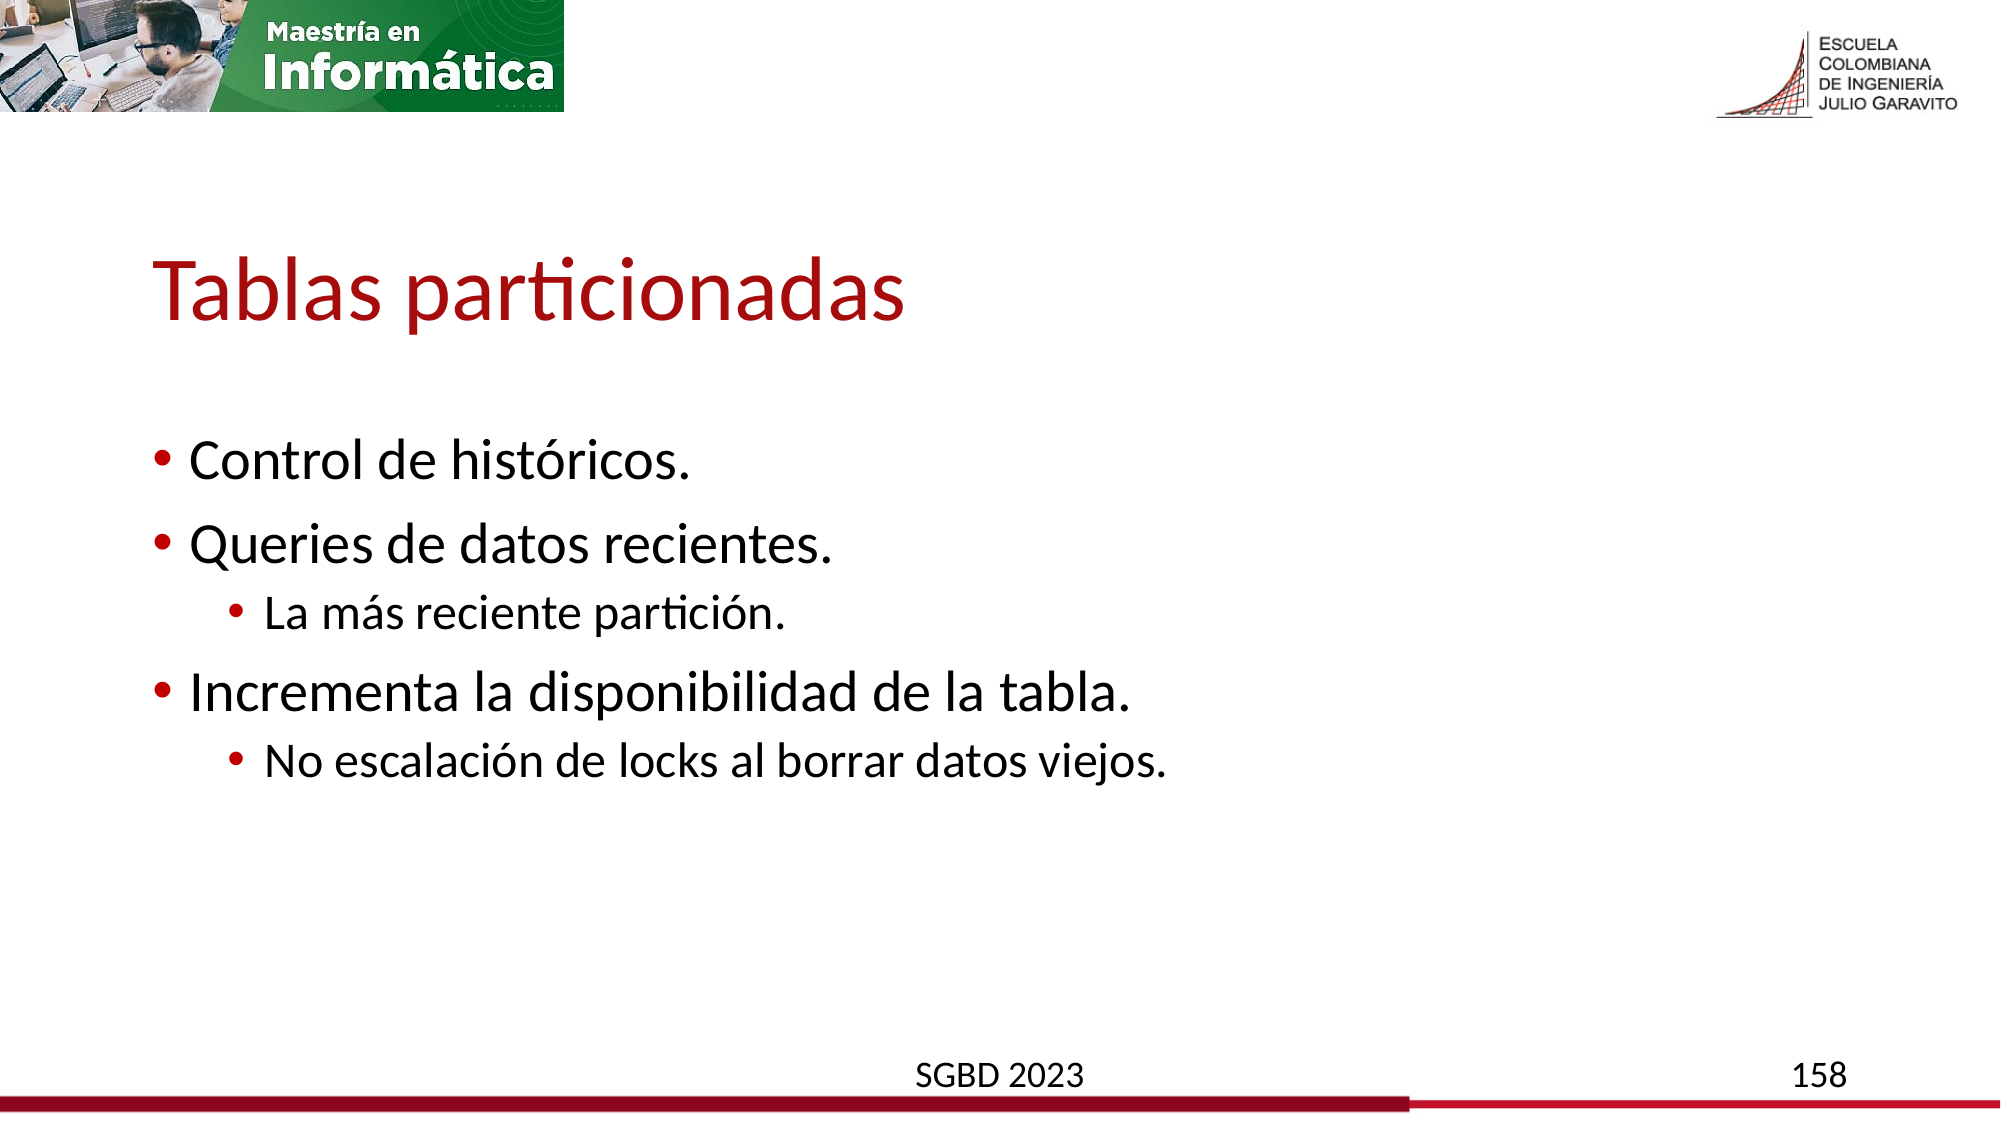

# Tablas particionadas
Control de históricos.
Queries de datos recientes.
La más reciente partición.
Incrementa la disponibilidad de la tabla.
No escalación de locks al borrar datos viejos.
SGBD 2023
158